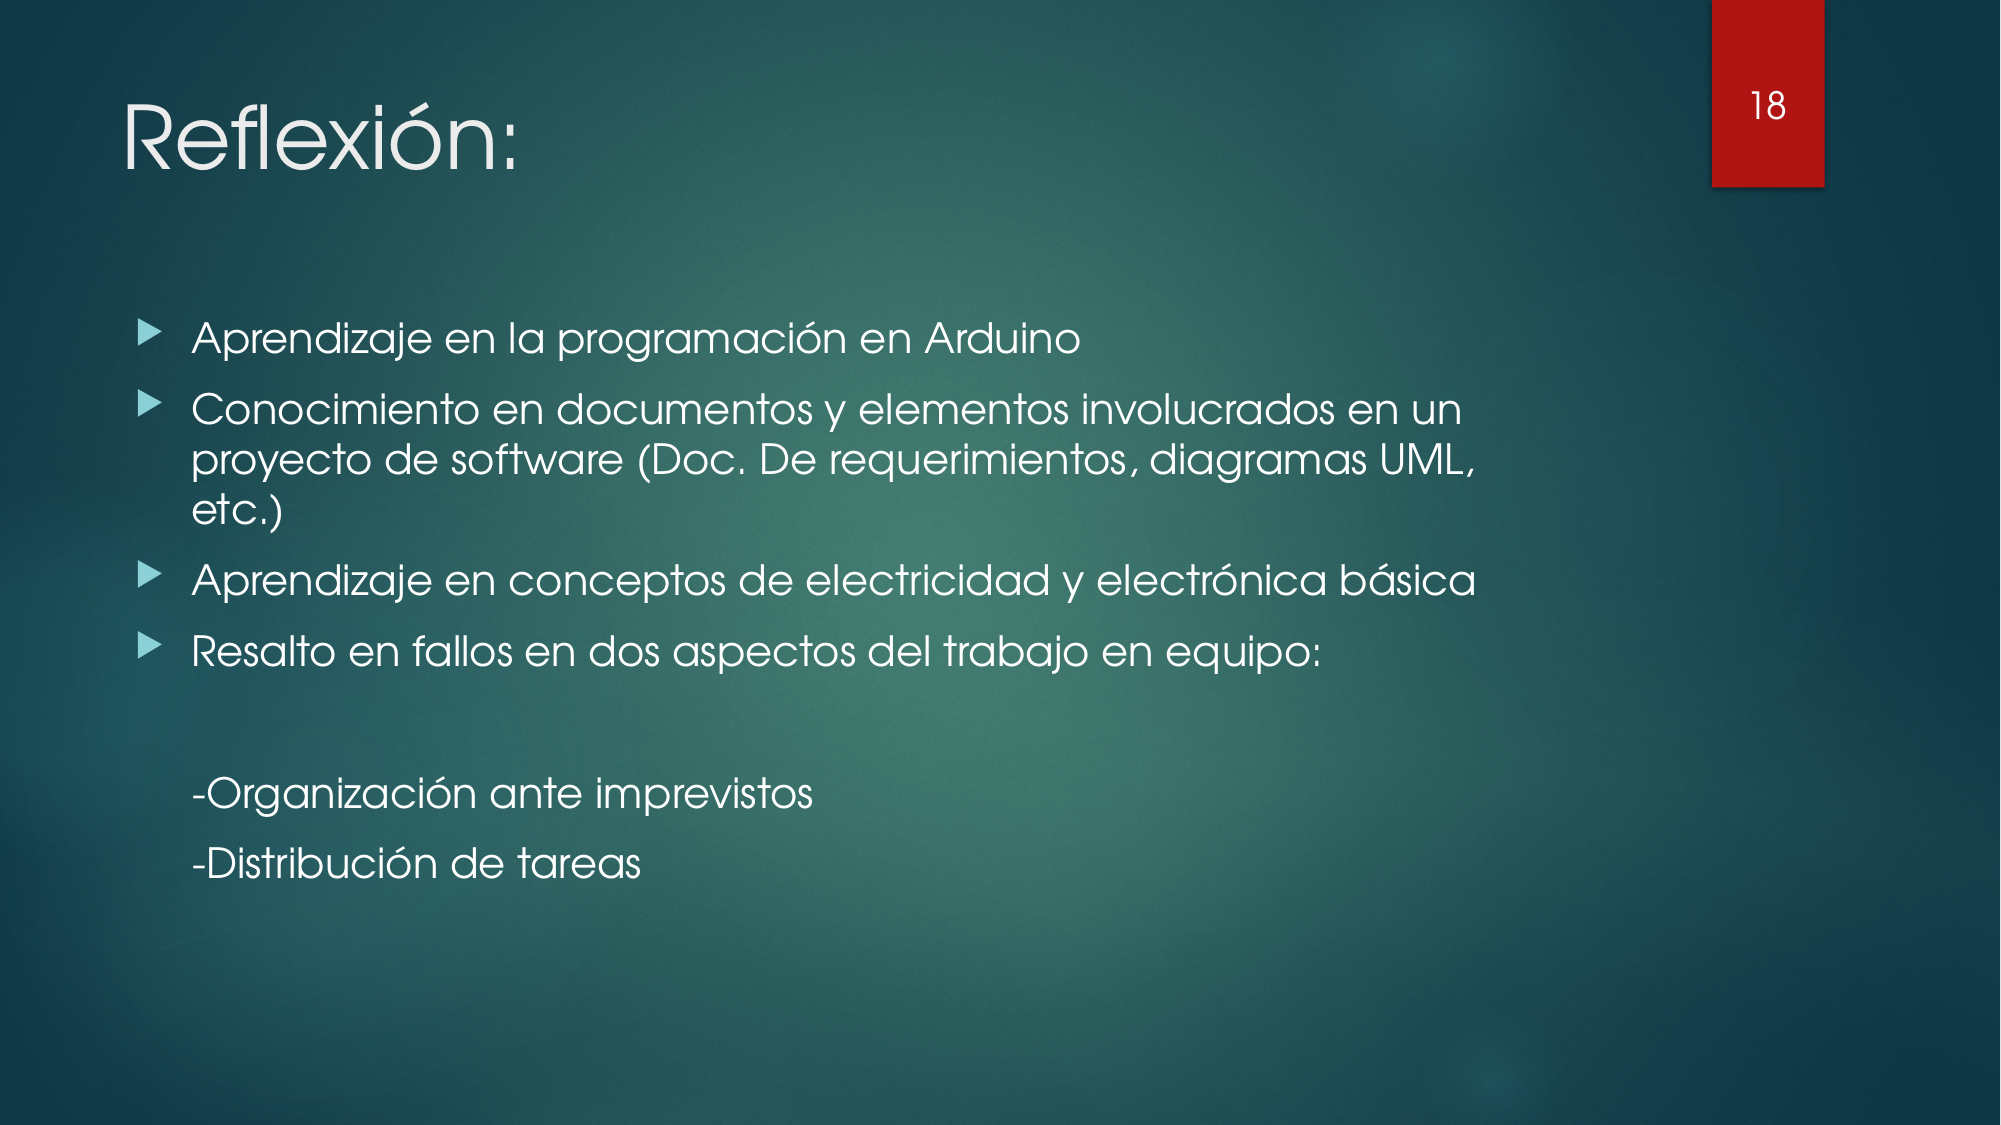

# Reflexión:
18
Aprendizaje en la programación en Arduino
Conocimiento en documentos y elementos involucrados en un proyecto de software (Doc. De requerimientos, diagramas UML, etc.)
Aprendizaje en conceptos de electricidad y electrónica básica
Resalto en fallos en dos aspectos del trabajo en equipo:

     -Organización ante imprevistos
     -Distribución de tareas